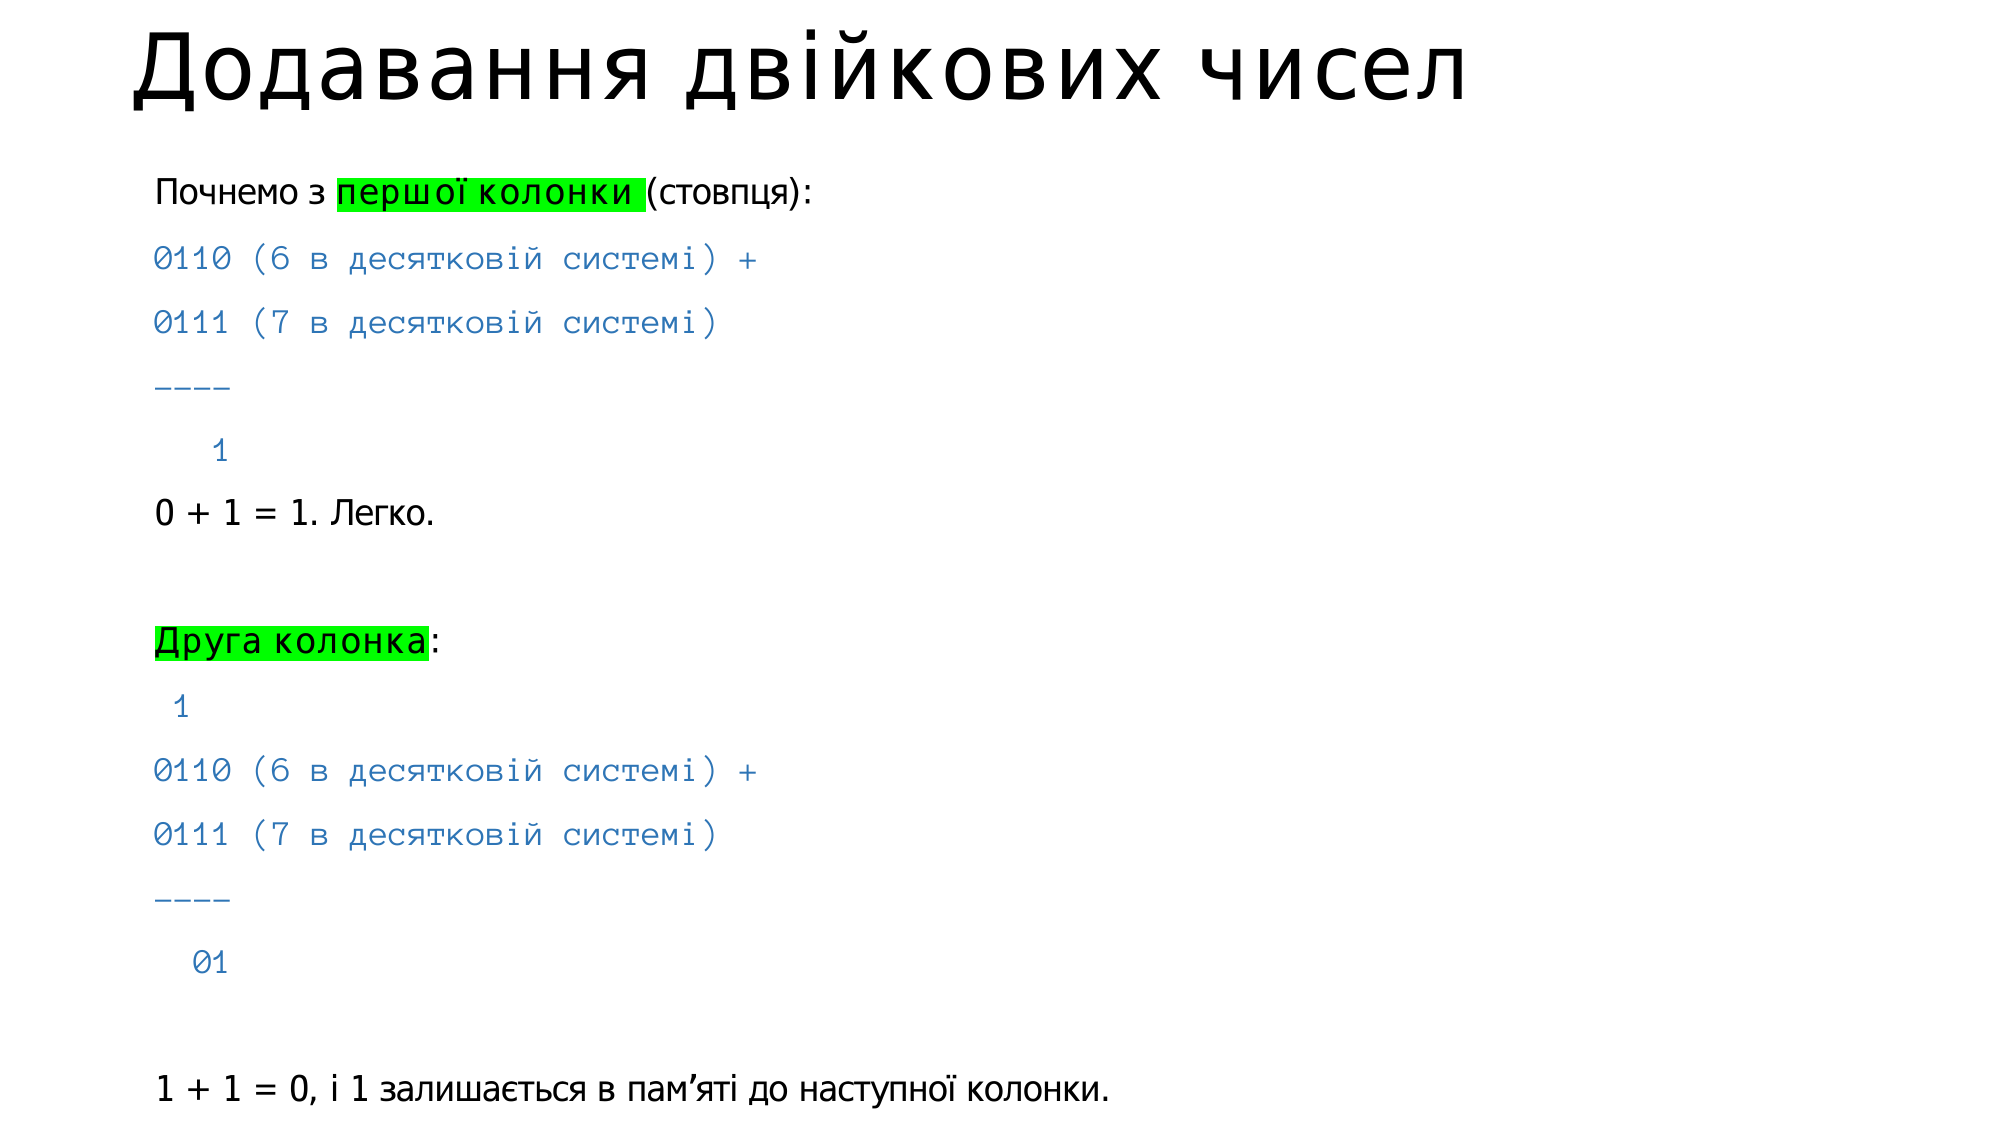

# Додавання двійкових чисел
Почнемо з першої колонки (стовпця):
0110 (6 в десятковій системі) +
0111 (7 в десятковій системі)
----
   1
0 + 1 = 1. Легко.

Друга колонка:
 1
0110 (6 в десятковій системі) +
0111 (7 в десятковій системі)
----
  01

1 + 1 = 0, і 1 залишається в пам’яті до наступної колонки.